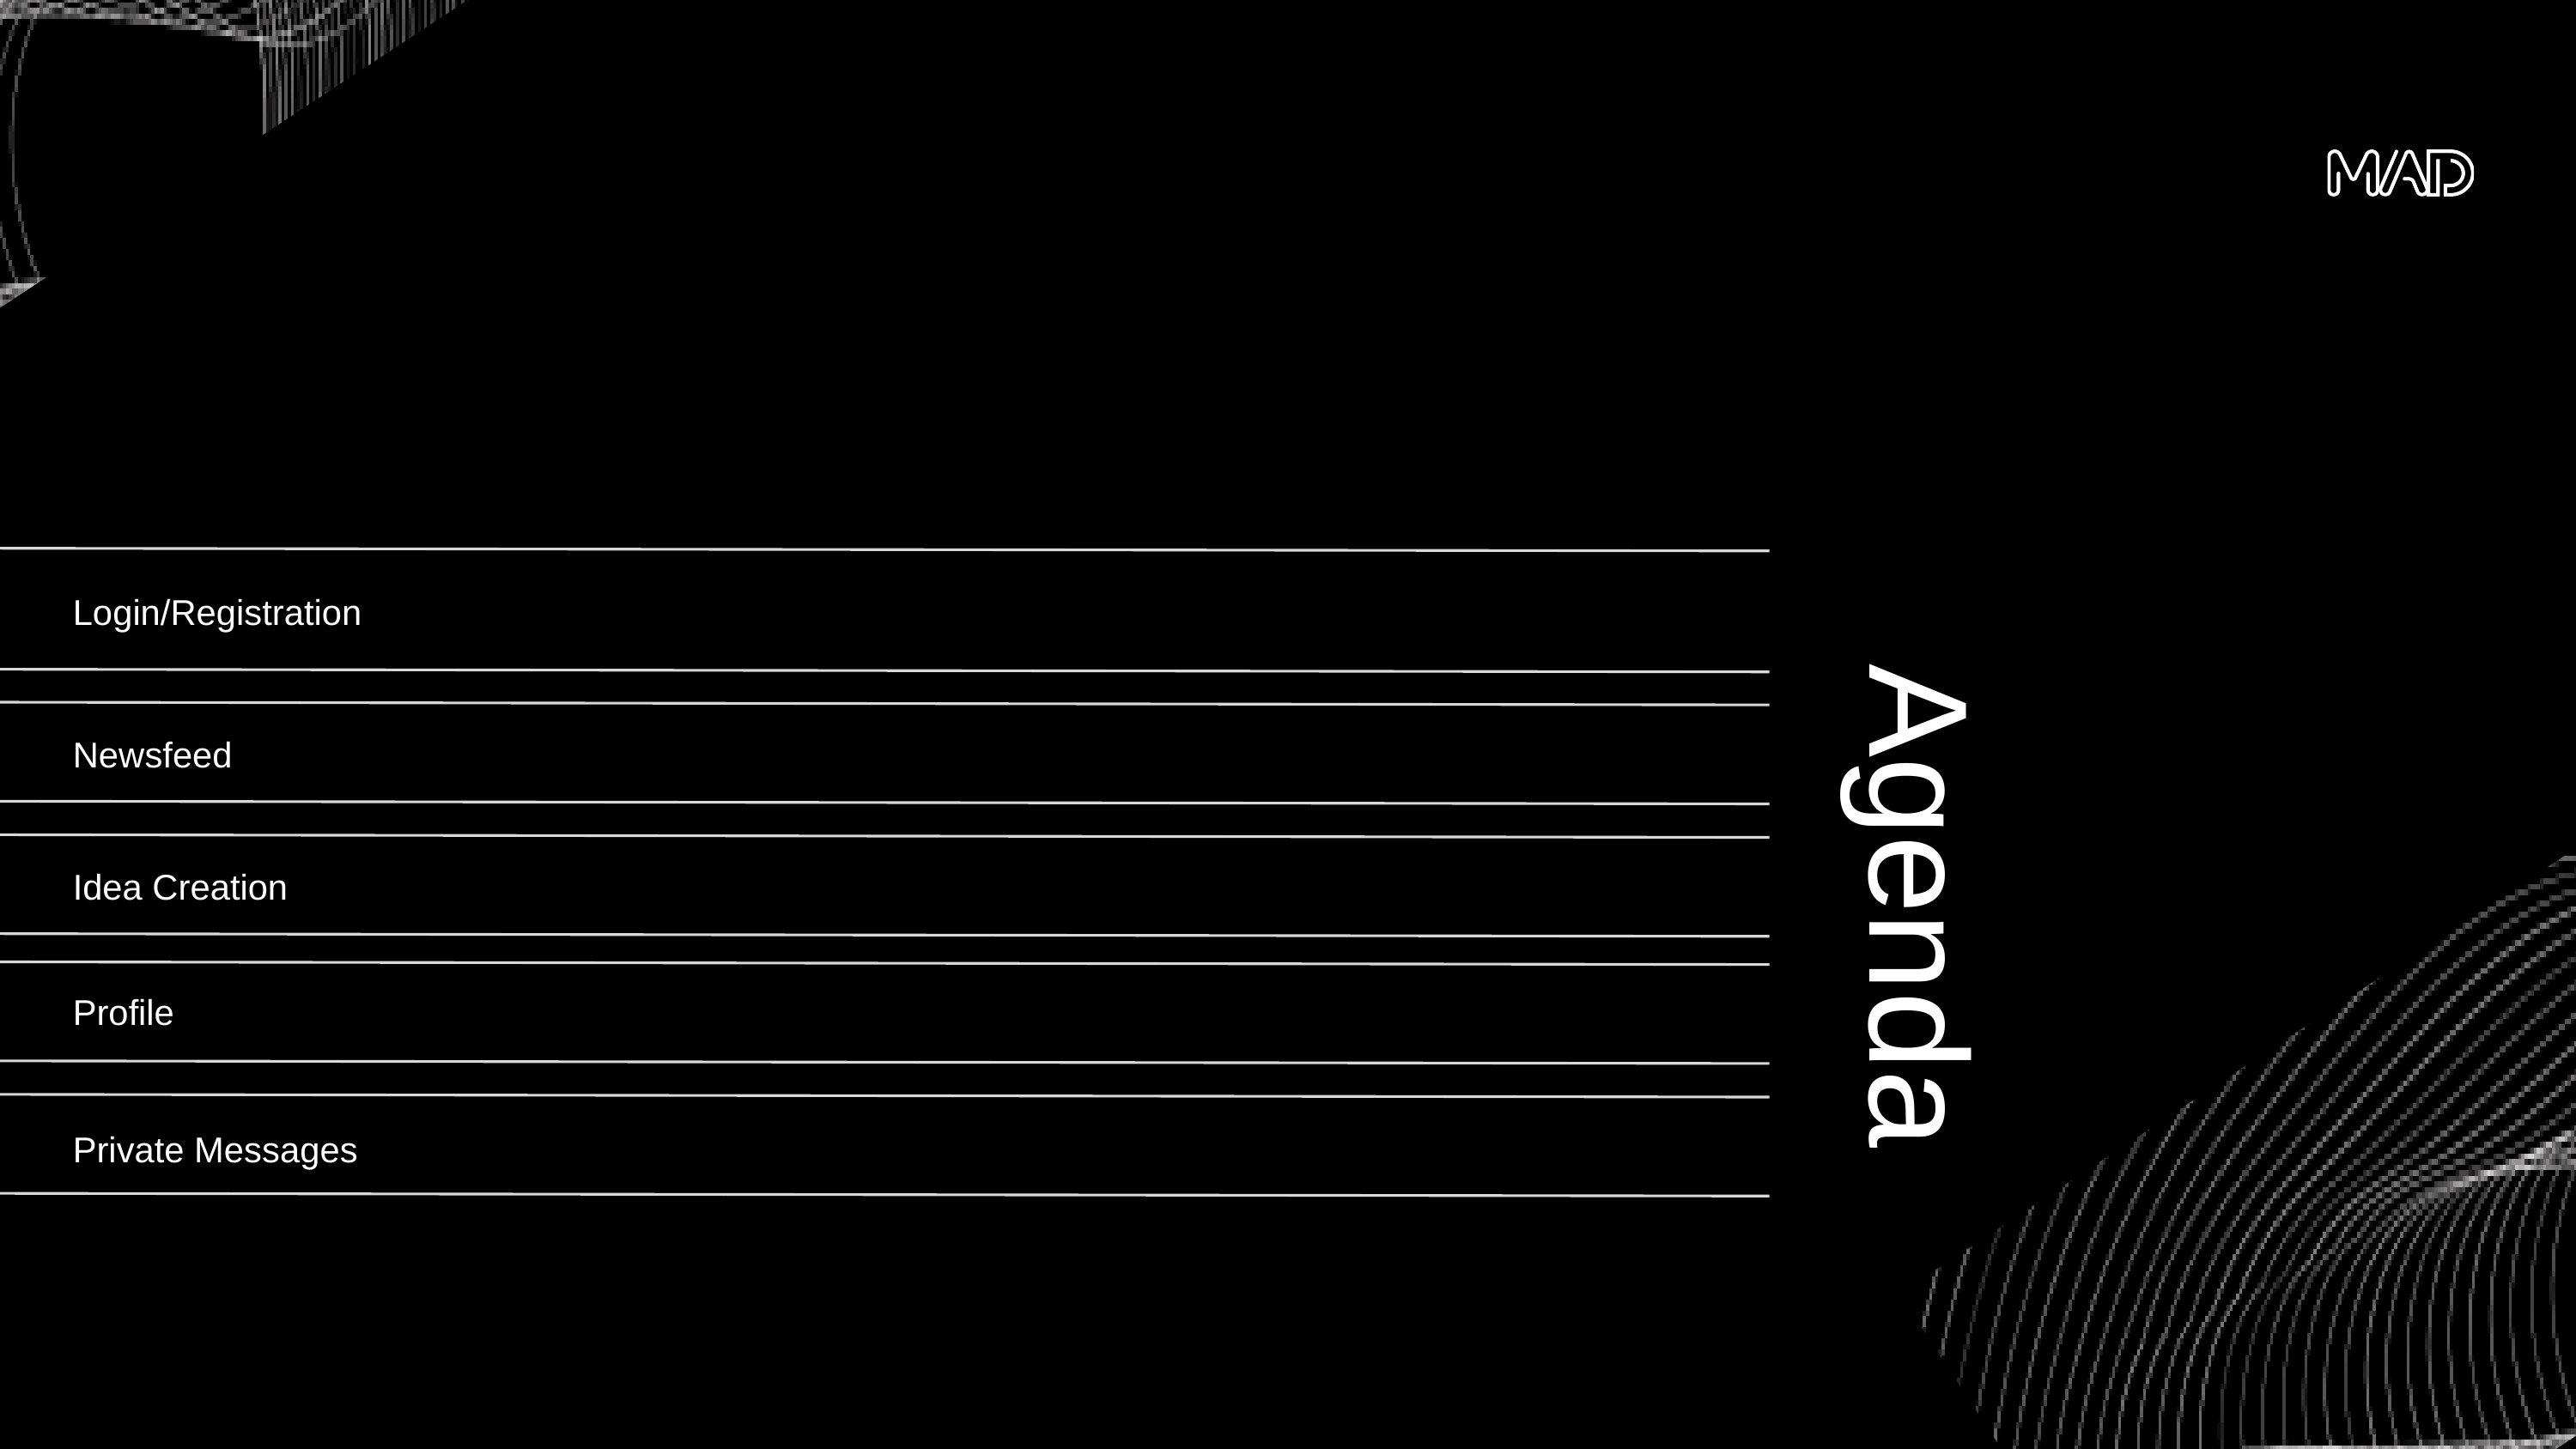

Login/Registration

 Agenda

Newsfeed

Idea Creation

Profile

Private Messages